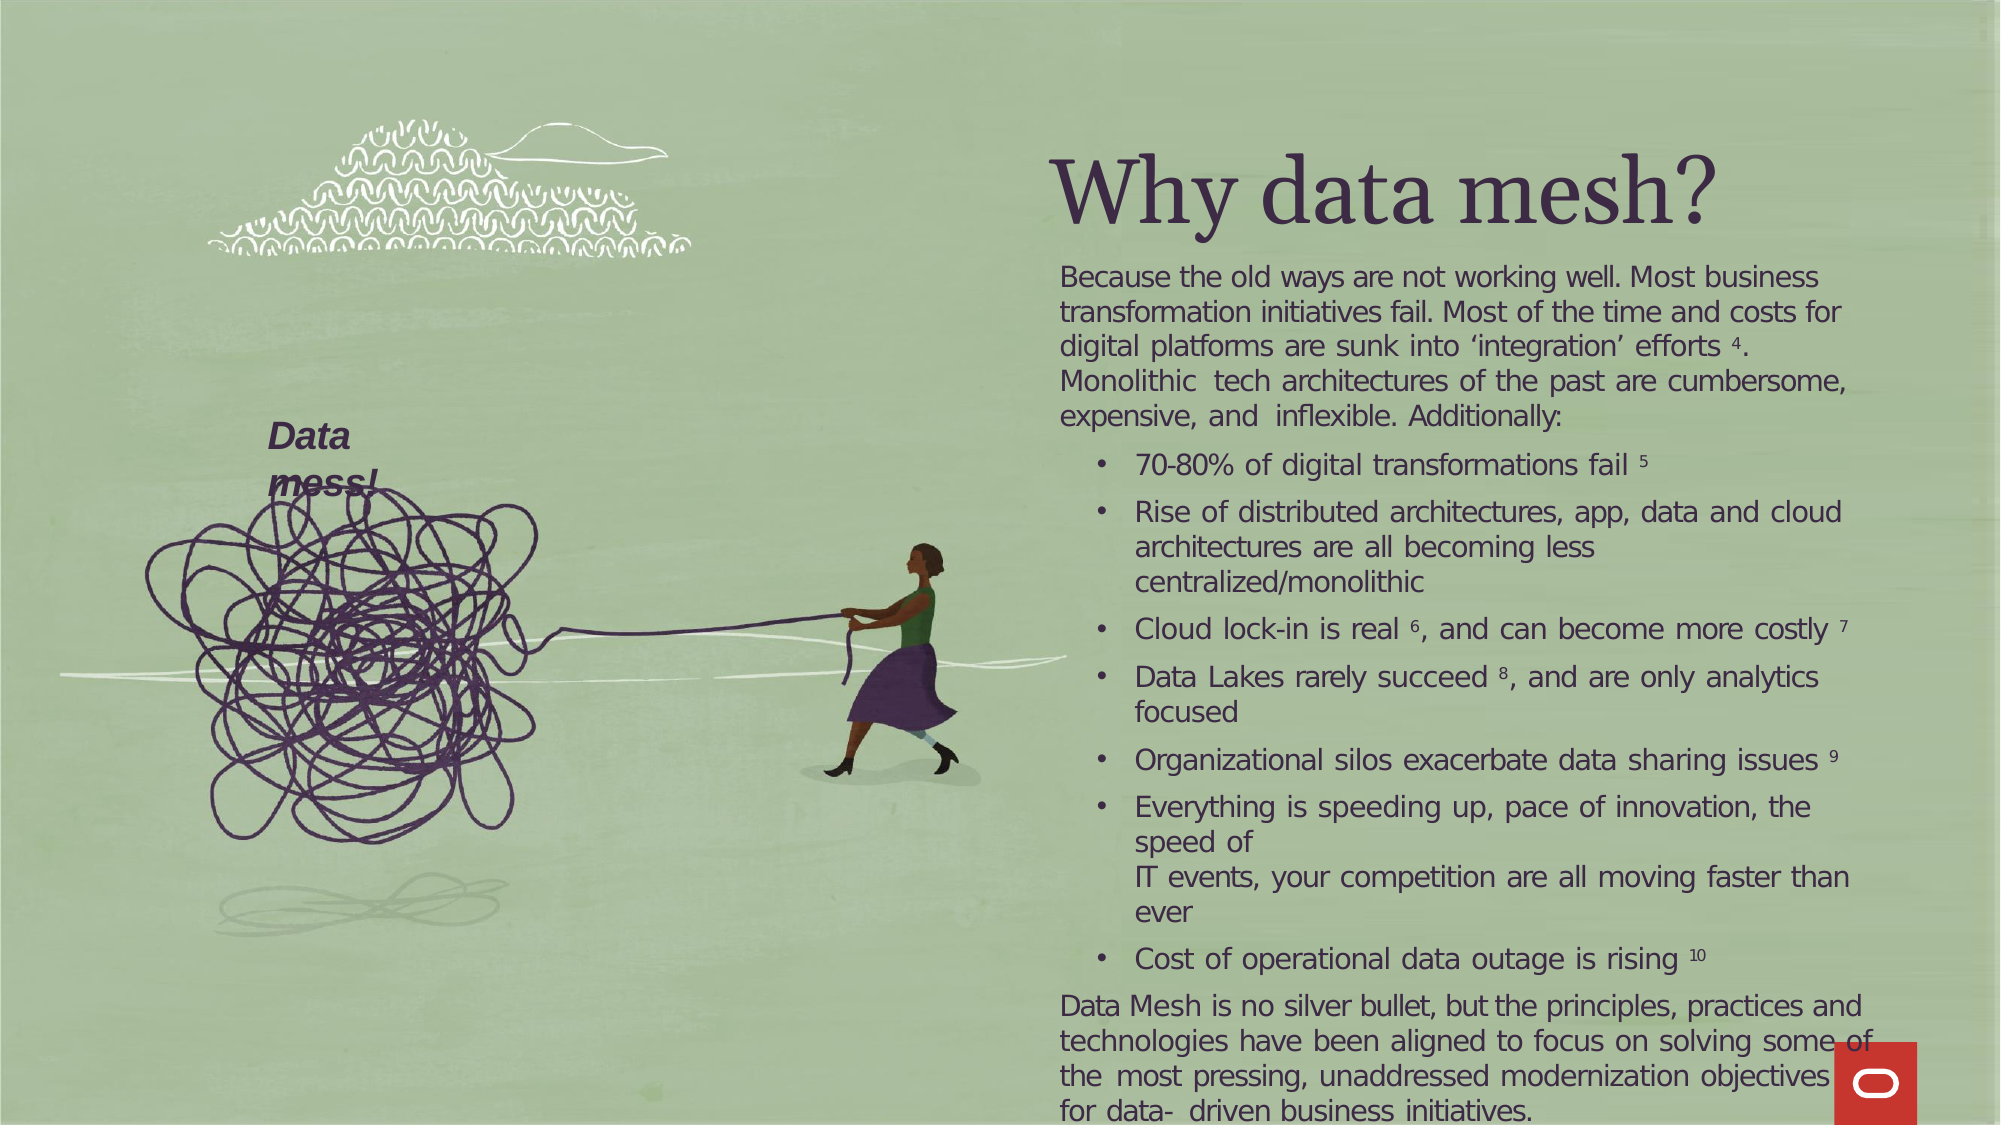

# Why data mesh?
Because the old ways are not working well. Most business  transformation initiatives fail. Most of the time and costs for  digital platforms are sunk into ‘integration’ efforts 4. Monolithic  tech architectures of the past are cumbersome, expensive, and  inflexible. Additionally:
70-80% of digital transformations fail 5
Rise of distributed architectures, app, data and cloud
architectures are all becoming less centralized/monolithic
Cloud lock-in is real 6, and can become more costly 7
Data Lakes rarely succeed 8, and are only analytics focused
Organizational silos exacerbate data sharing issues 9
Everything is speeding up, pace of innovation, the speed of
IT events, your competition are all moving faster than ever
Cost of operational data outage is rising 10
Data Mesh is no silver bullet, but the principles, practices and  technologies have been aligned to focus on solving some of the  most pressing, unaddressed modernization objectives for data-  driven business initiatives.
Note: an excellent primer to why Data Mesh is needed is Zhamak Dehghani’s 2019 paper, “…from Monoliths to Data Mesh” 9
Data mess!